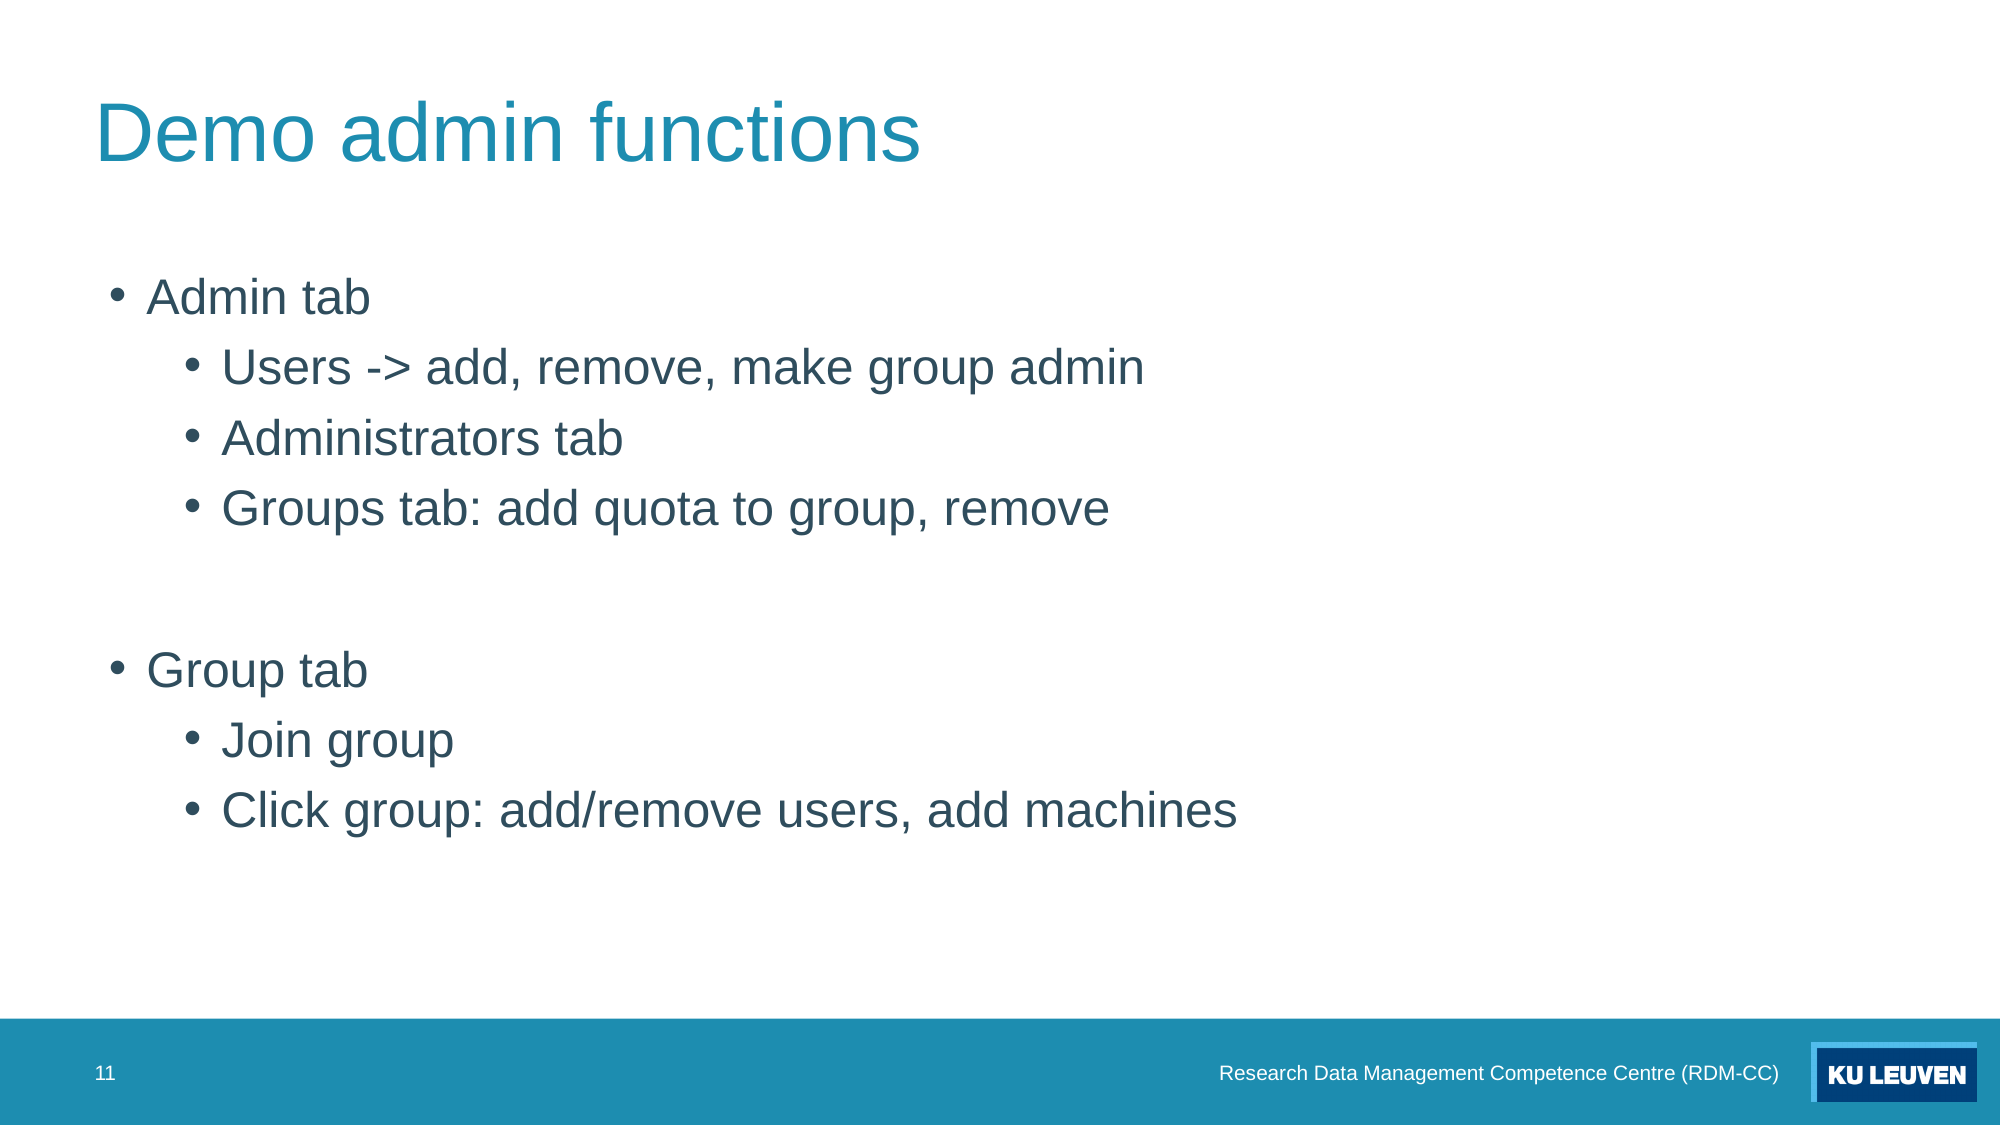

# Demo admin functions
Admin tab
Users -> add, remove, make group admin
Administrators tab
Groups tab: add quota to group, remove

Group tab
Join group
Click group: add/remove users, add machines

11
Research Data Management Competence Centre (RDM-CC)